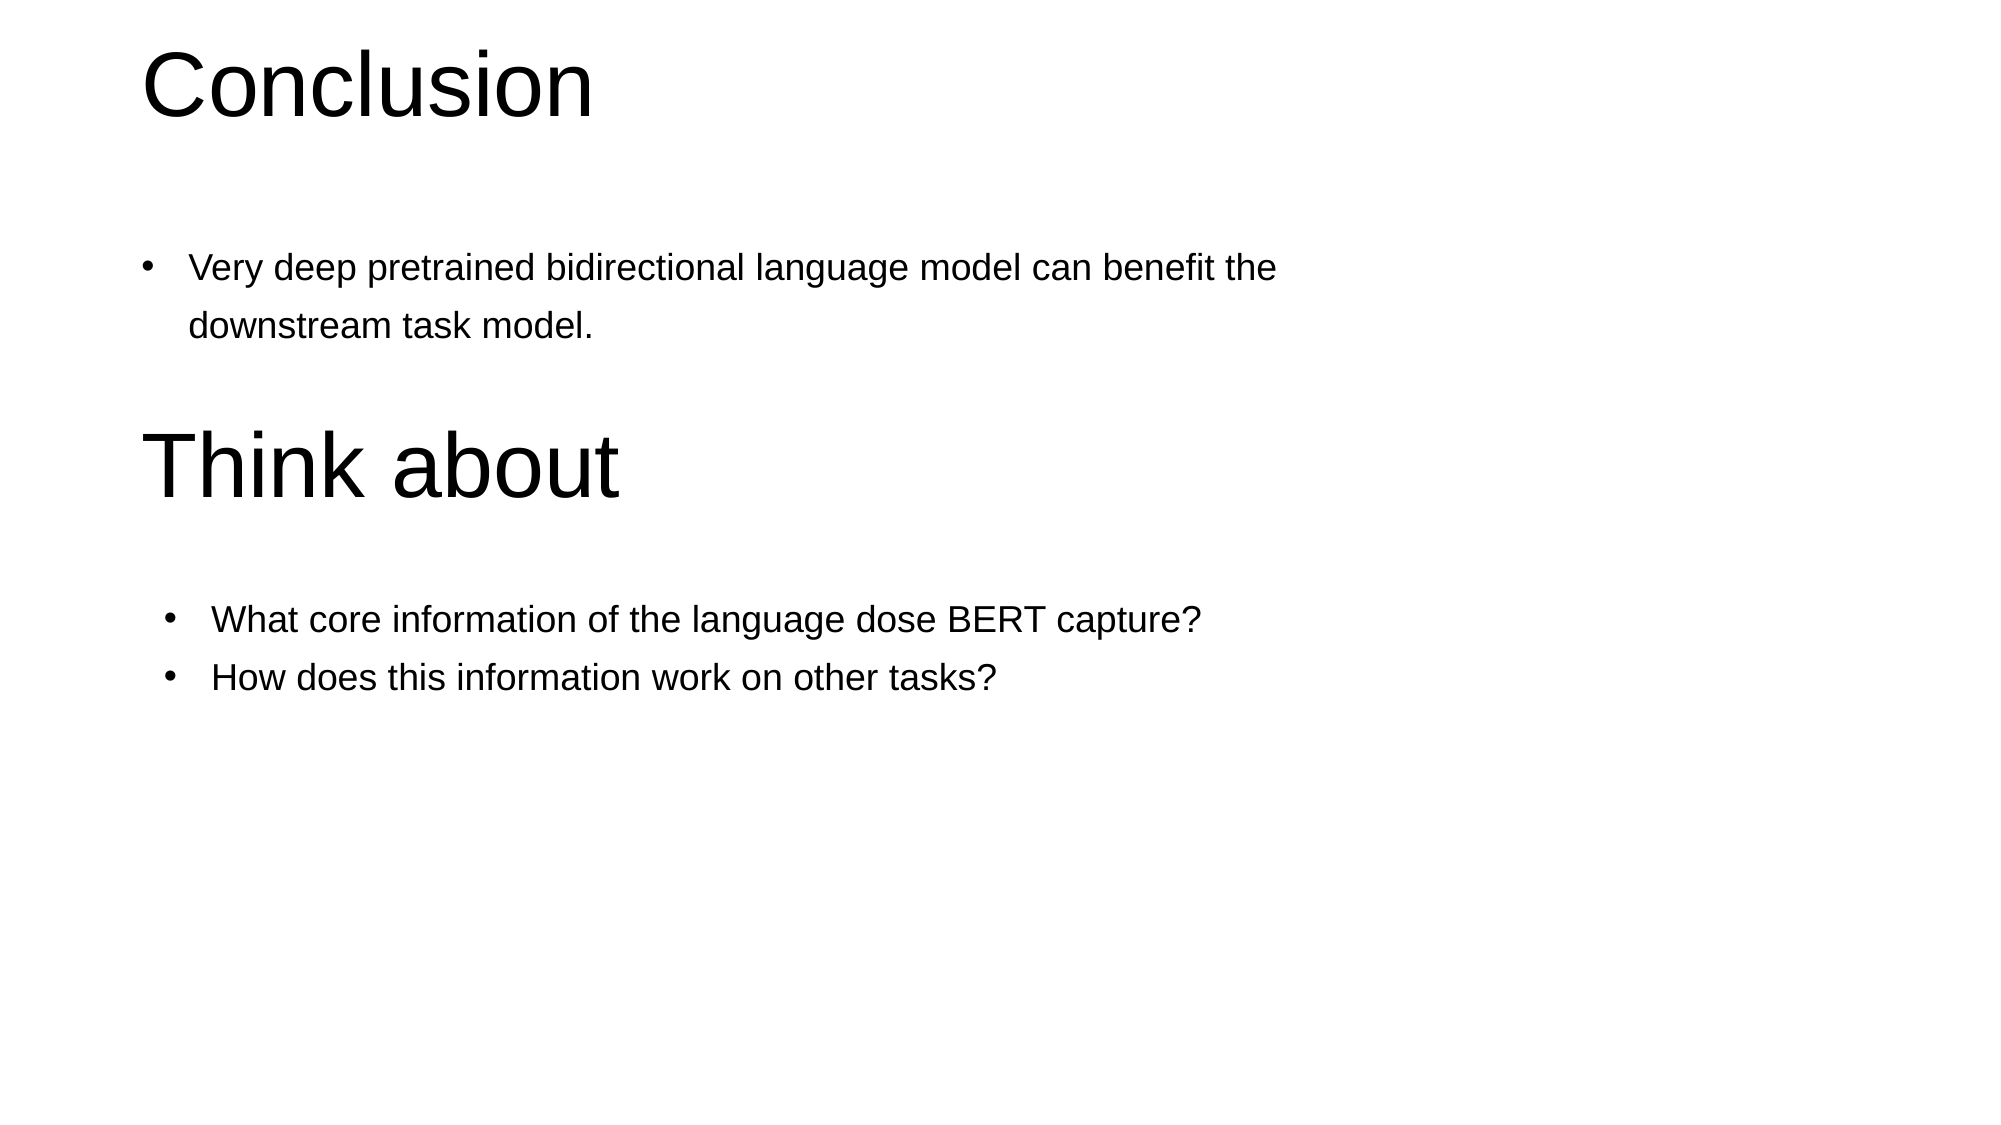

# Conclusion
Very deep pretrained bidirectional language model can benefit the downstream task model.

Think about
What core information of the language dose BERT capture?
How does this information work on other tasks?

61